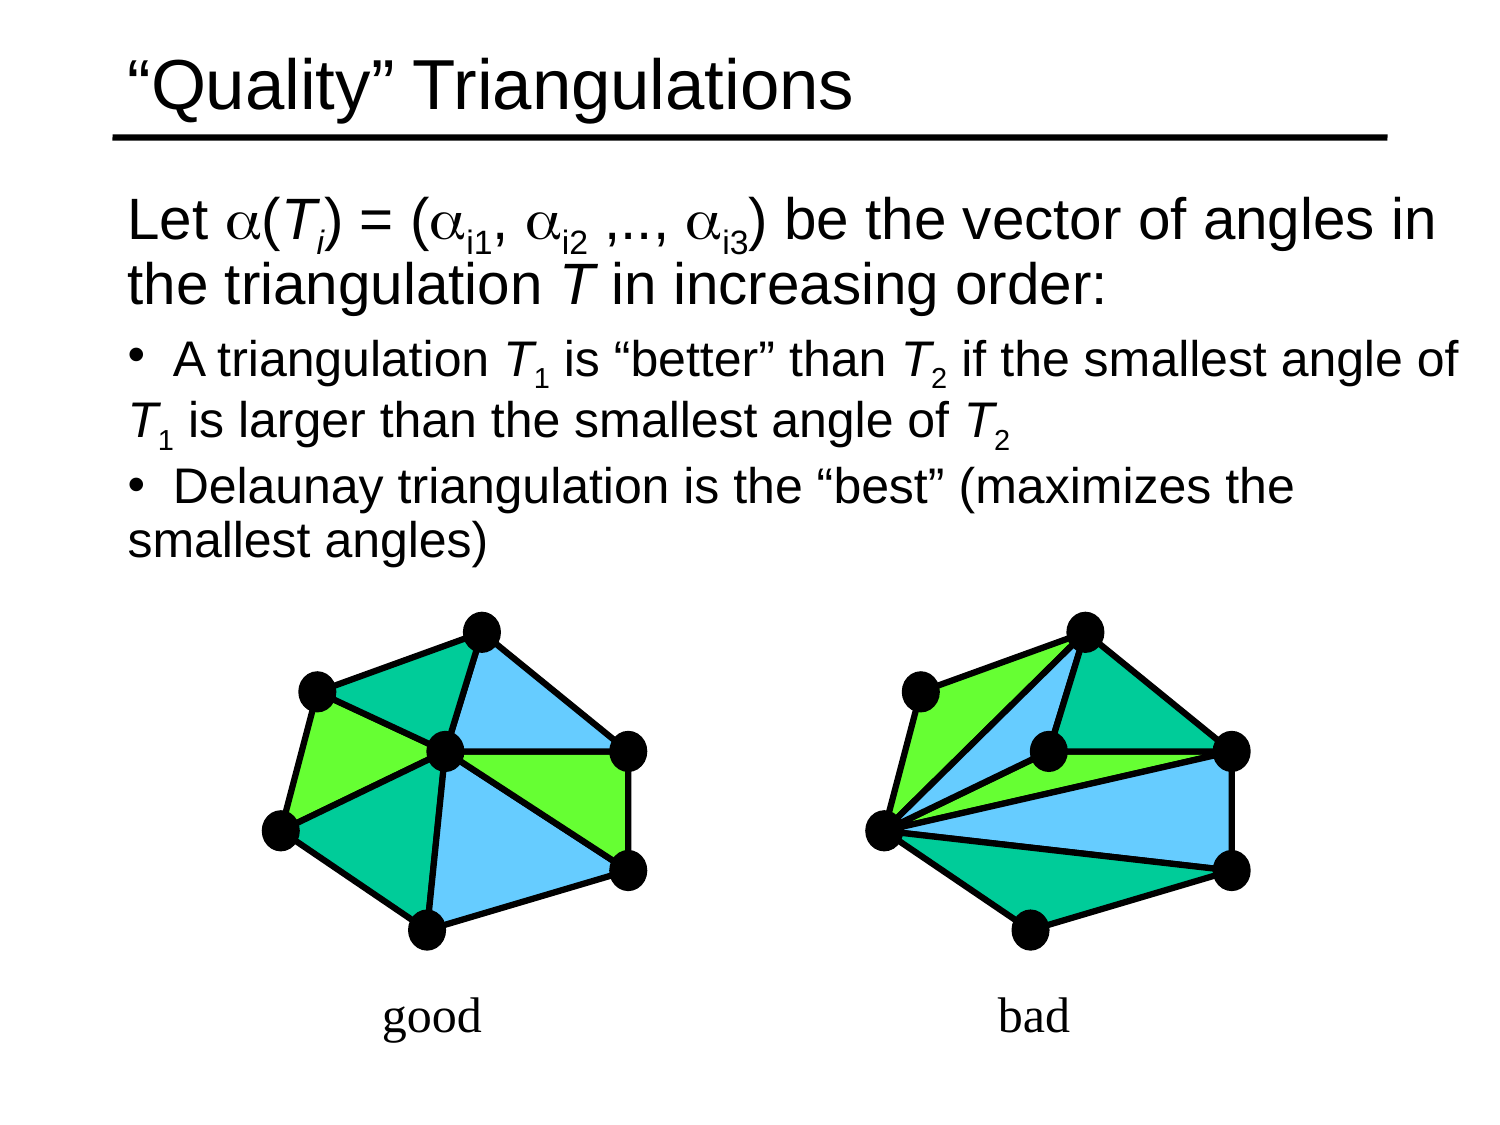

# “Quality” Triangulations
Let α(Ti) = (αi1, αi2 ,.., αi3) be the vector of angles in the triangulation T in increasing order:
  A triangulation T1 is “better” than T2 if the smallest angle of T1 is larger than the smallest angle of T2
  Delaunay triangulation is the “best” (maximizes the smallest angles)

good
bad